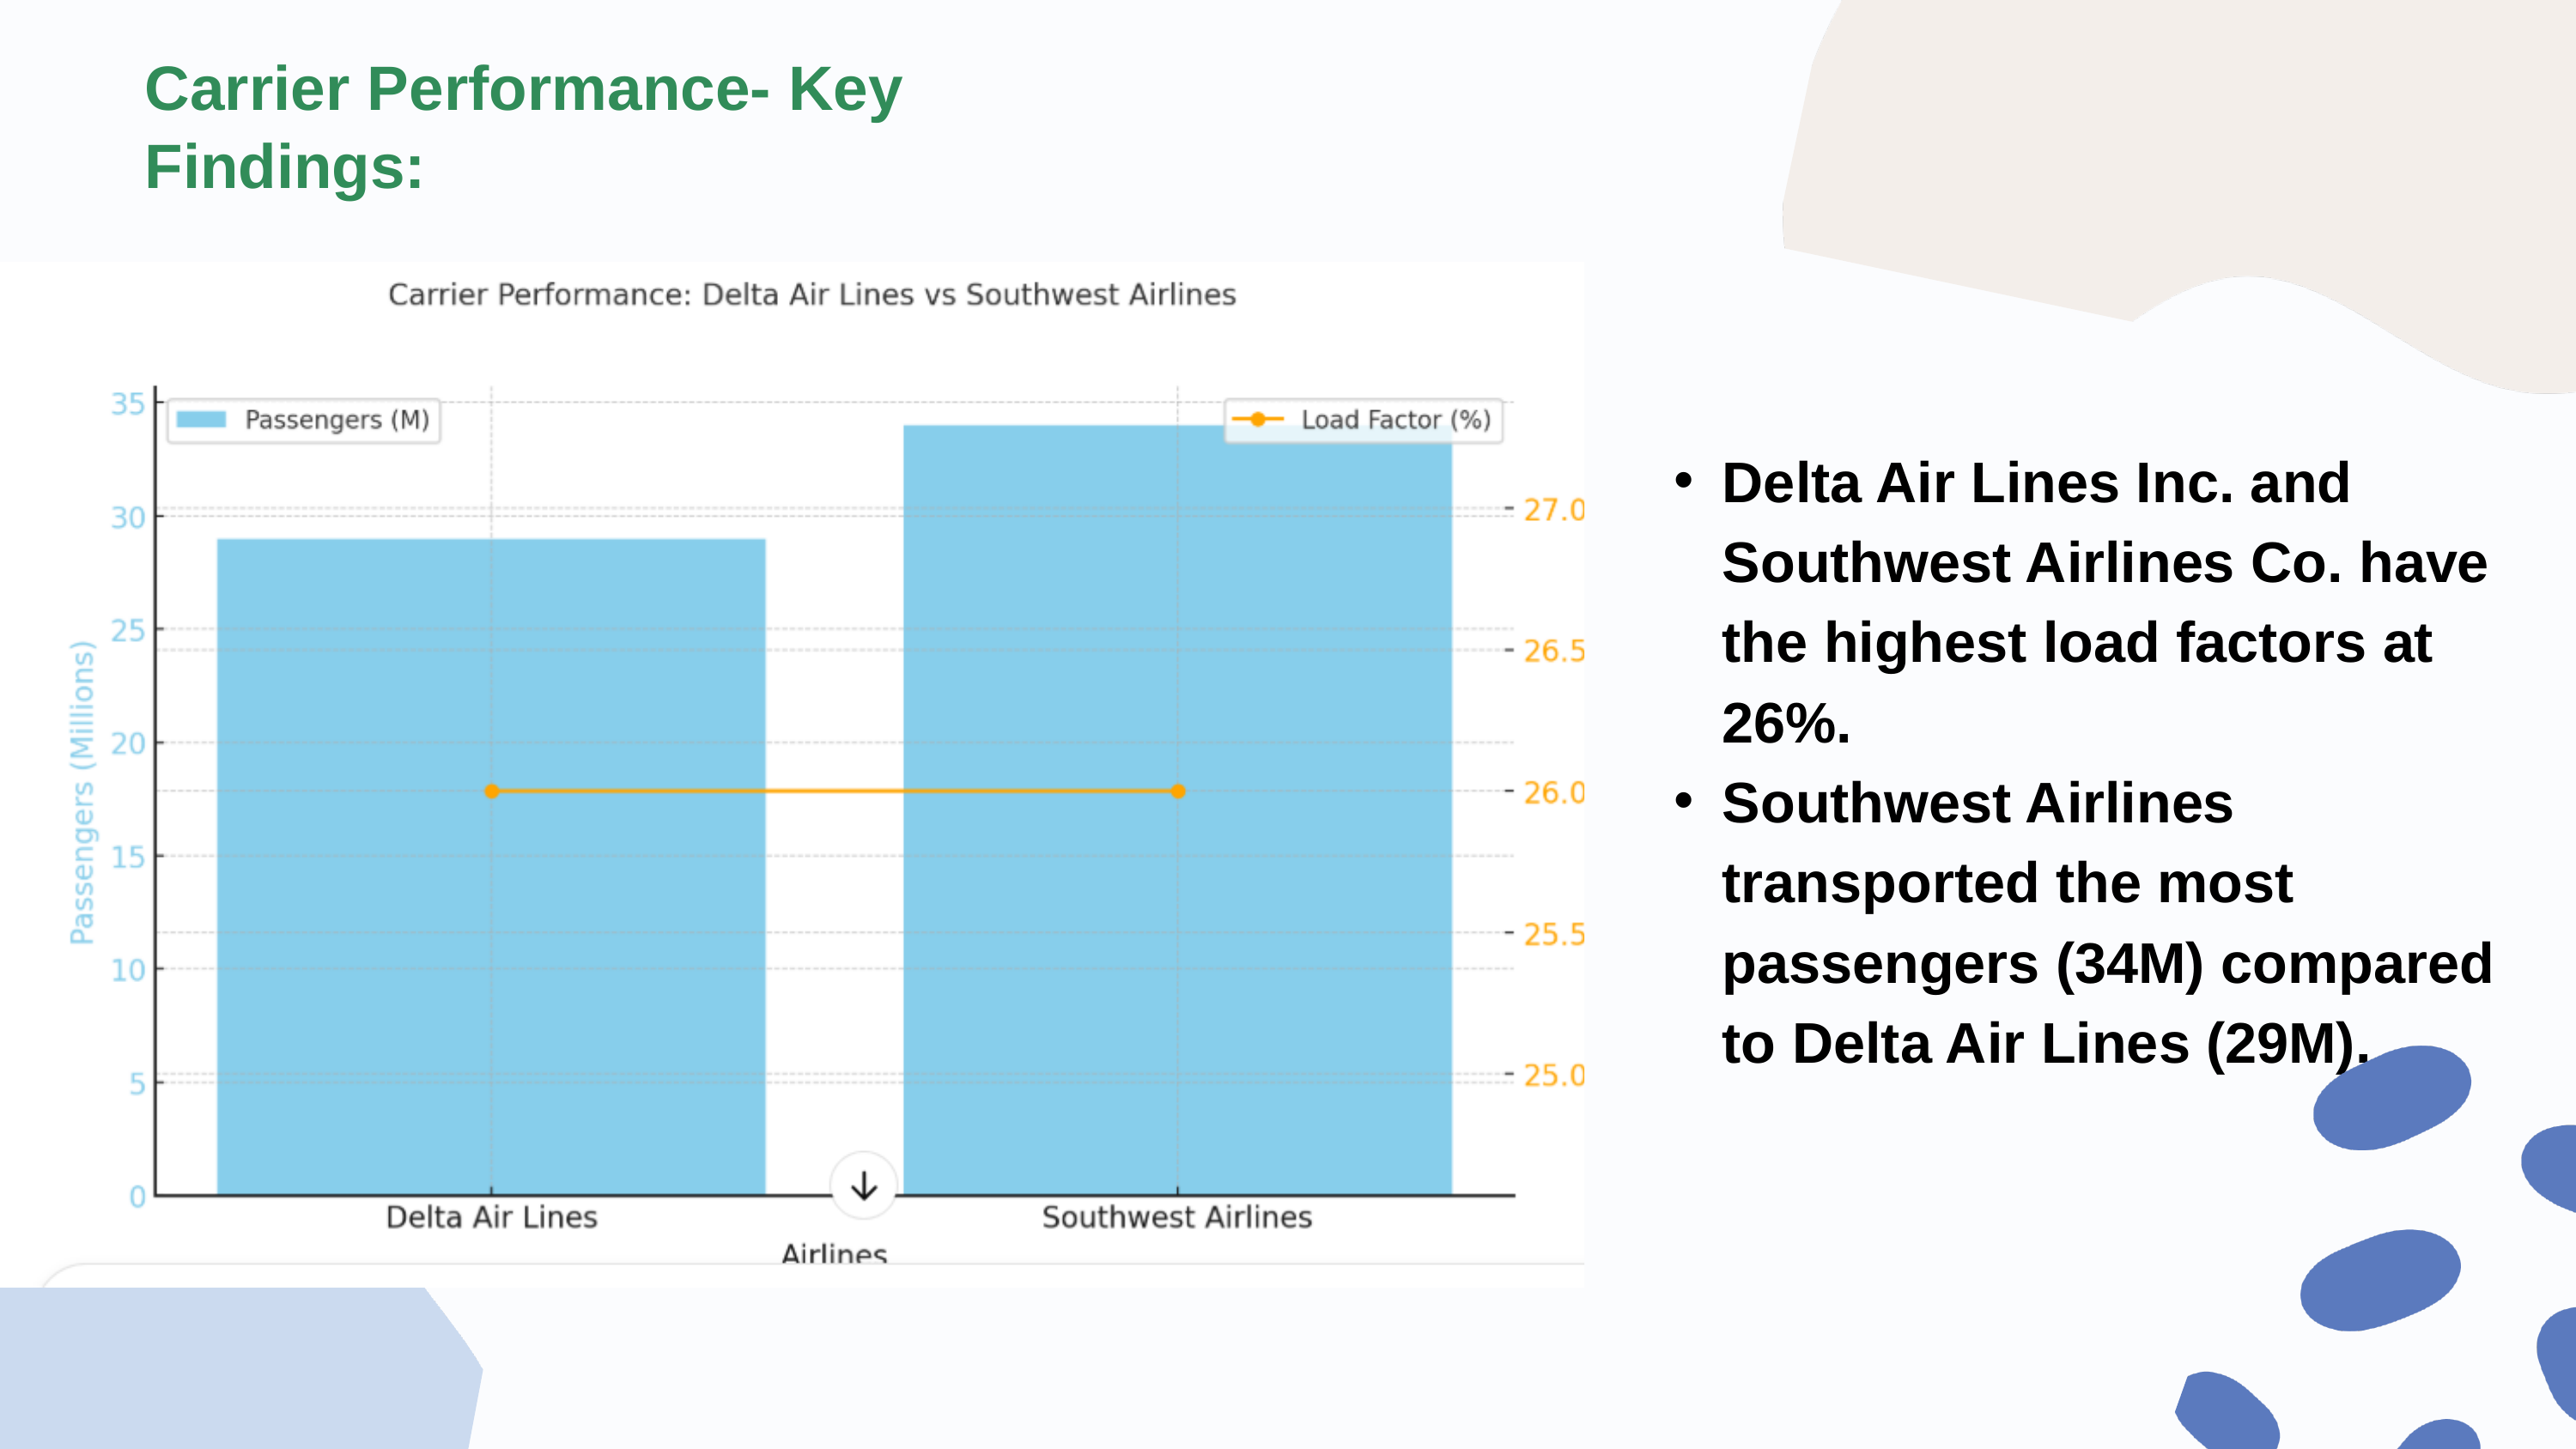

Carrier Performance- Key Findings:

Delta Air Lines Inc. and Southwest Airlines Co. have the highest load factors at 26%.
Southwest Airlines transported the most passengers (34M) compared to Delta Air Lines (29M).